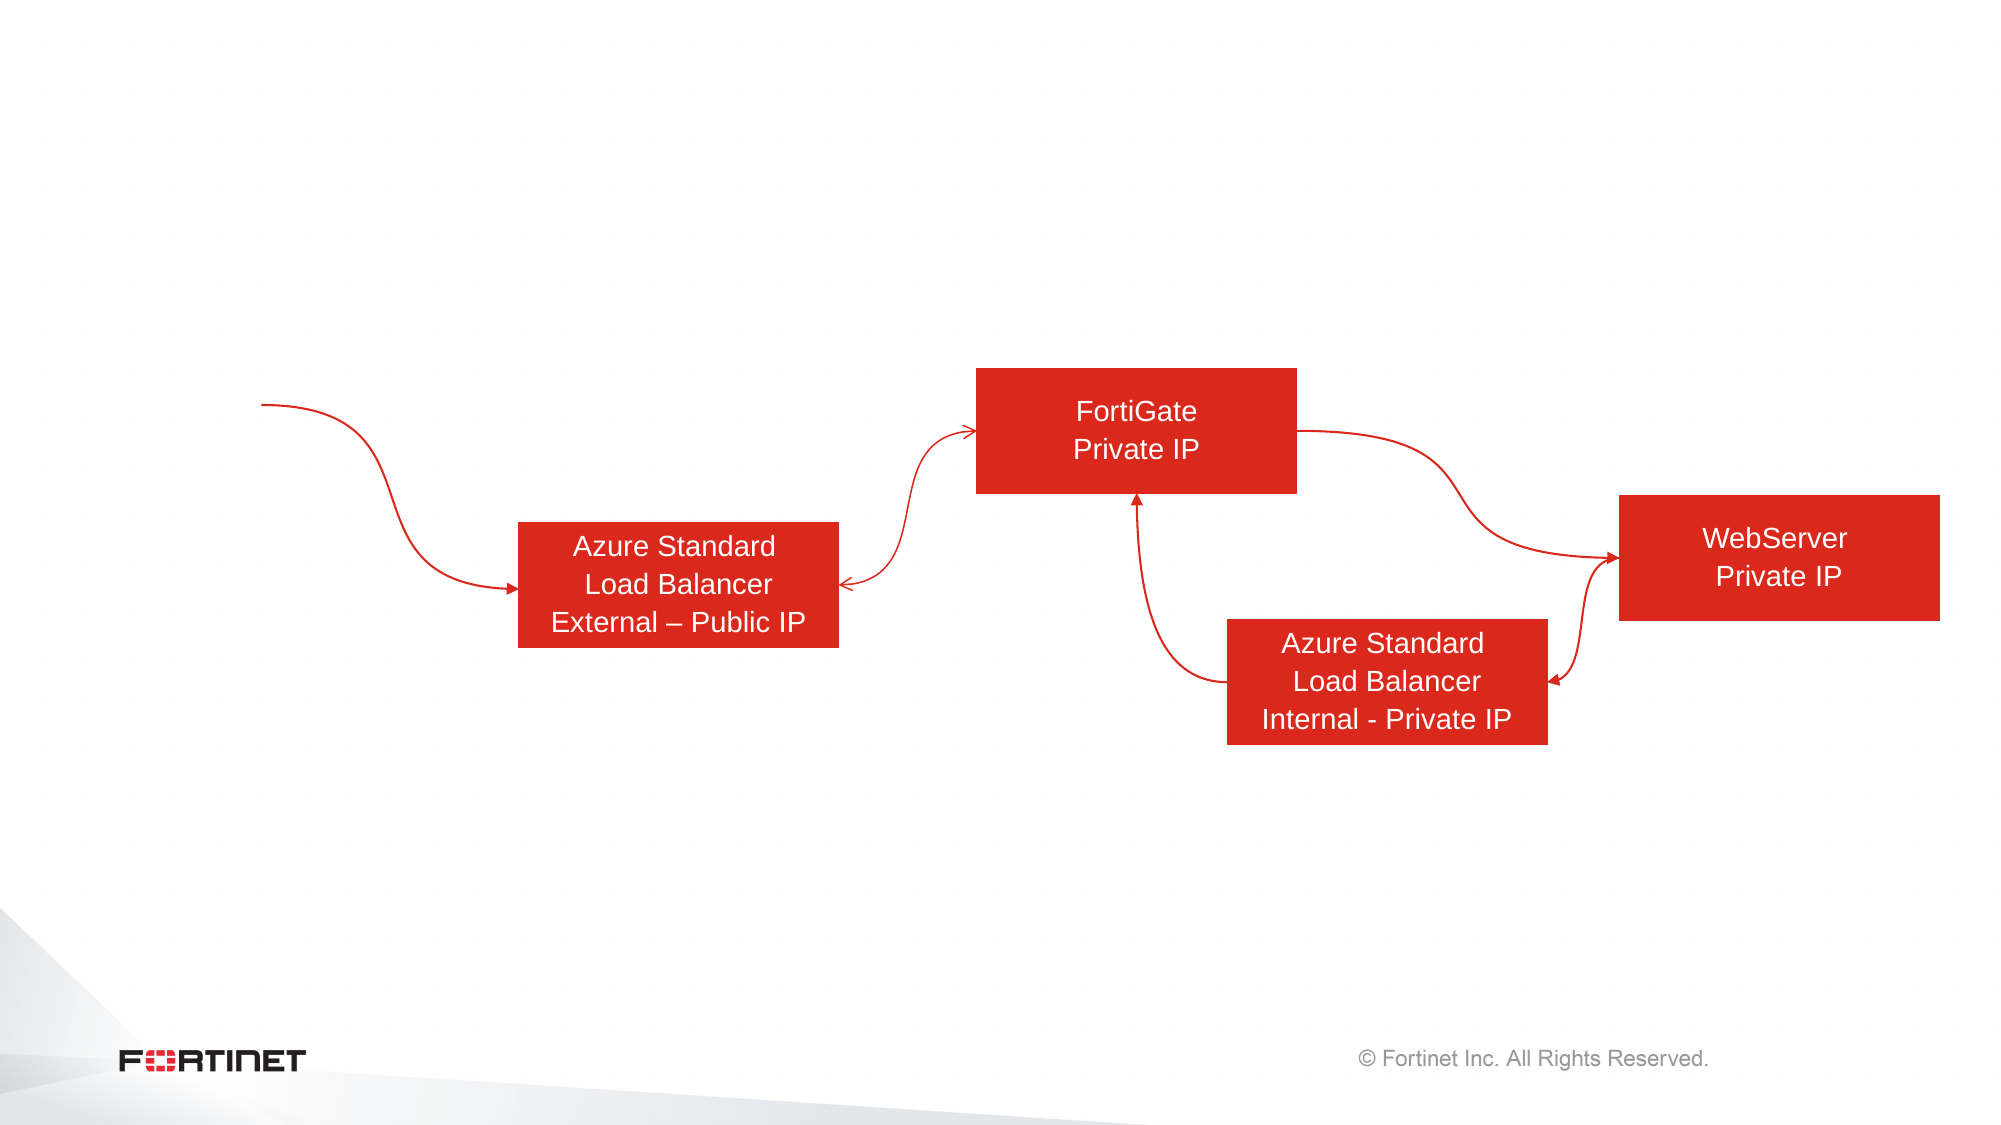

#

FortiGate
Private IP
WebServer
Private IP
Azure Standard
Load Balancer
External – Public IP
Azure Standard
Load Balancer
Internal - Private IP